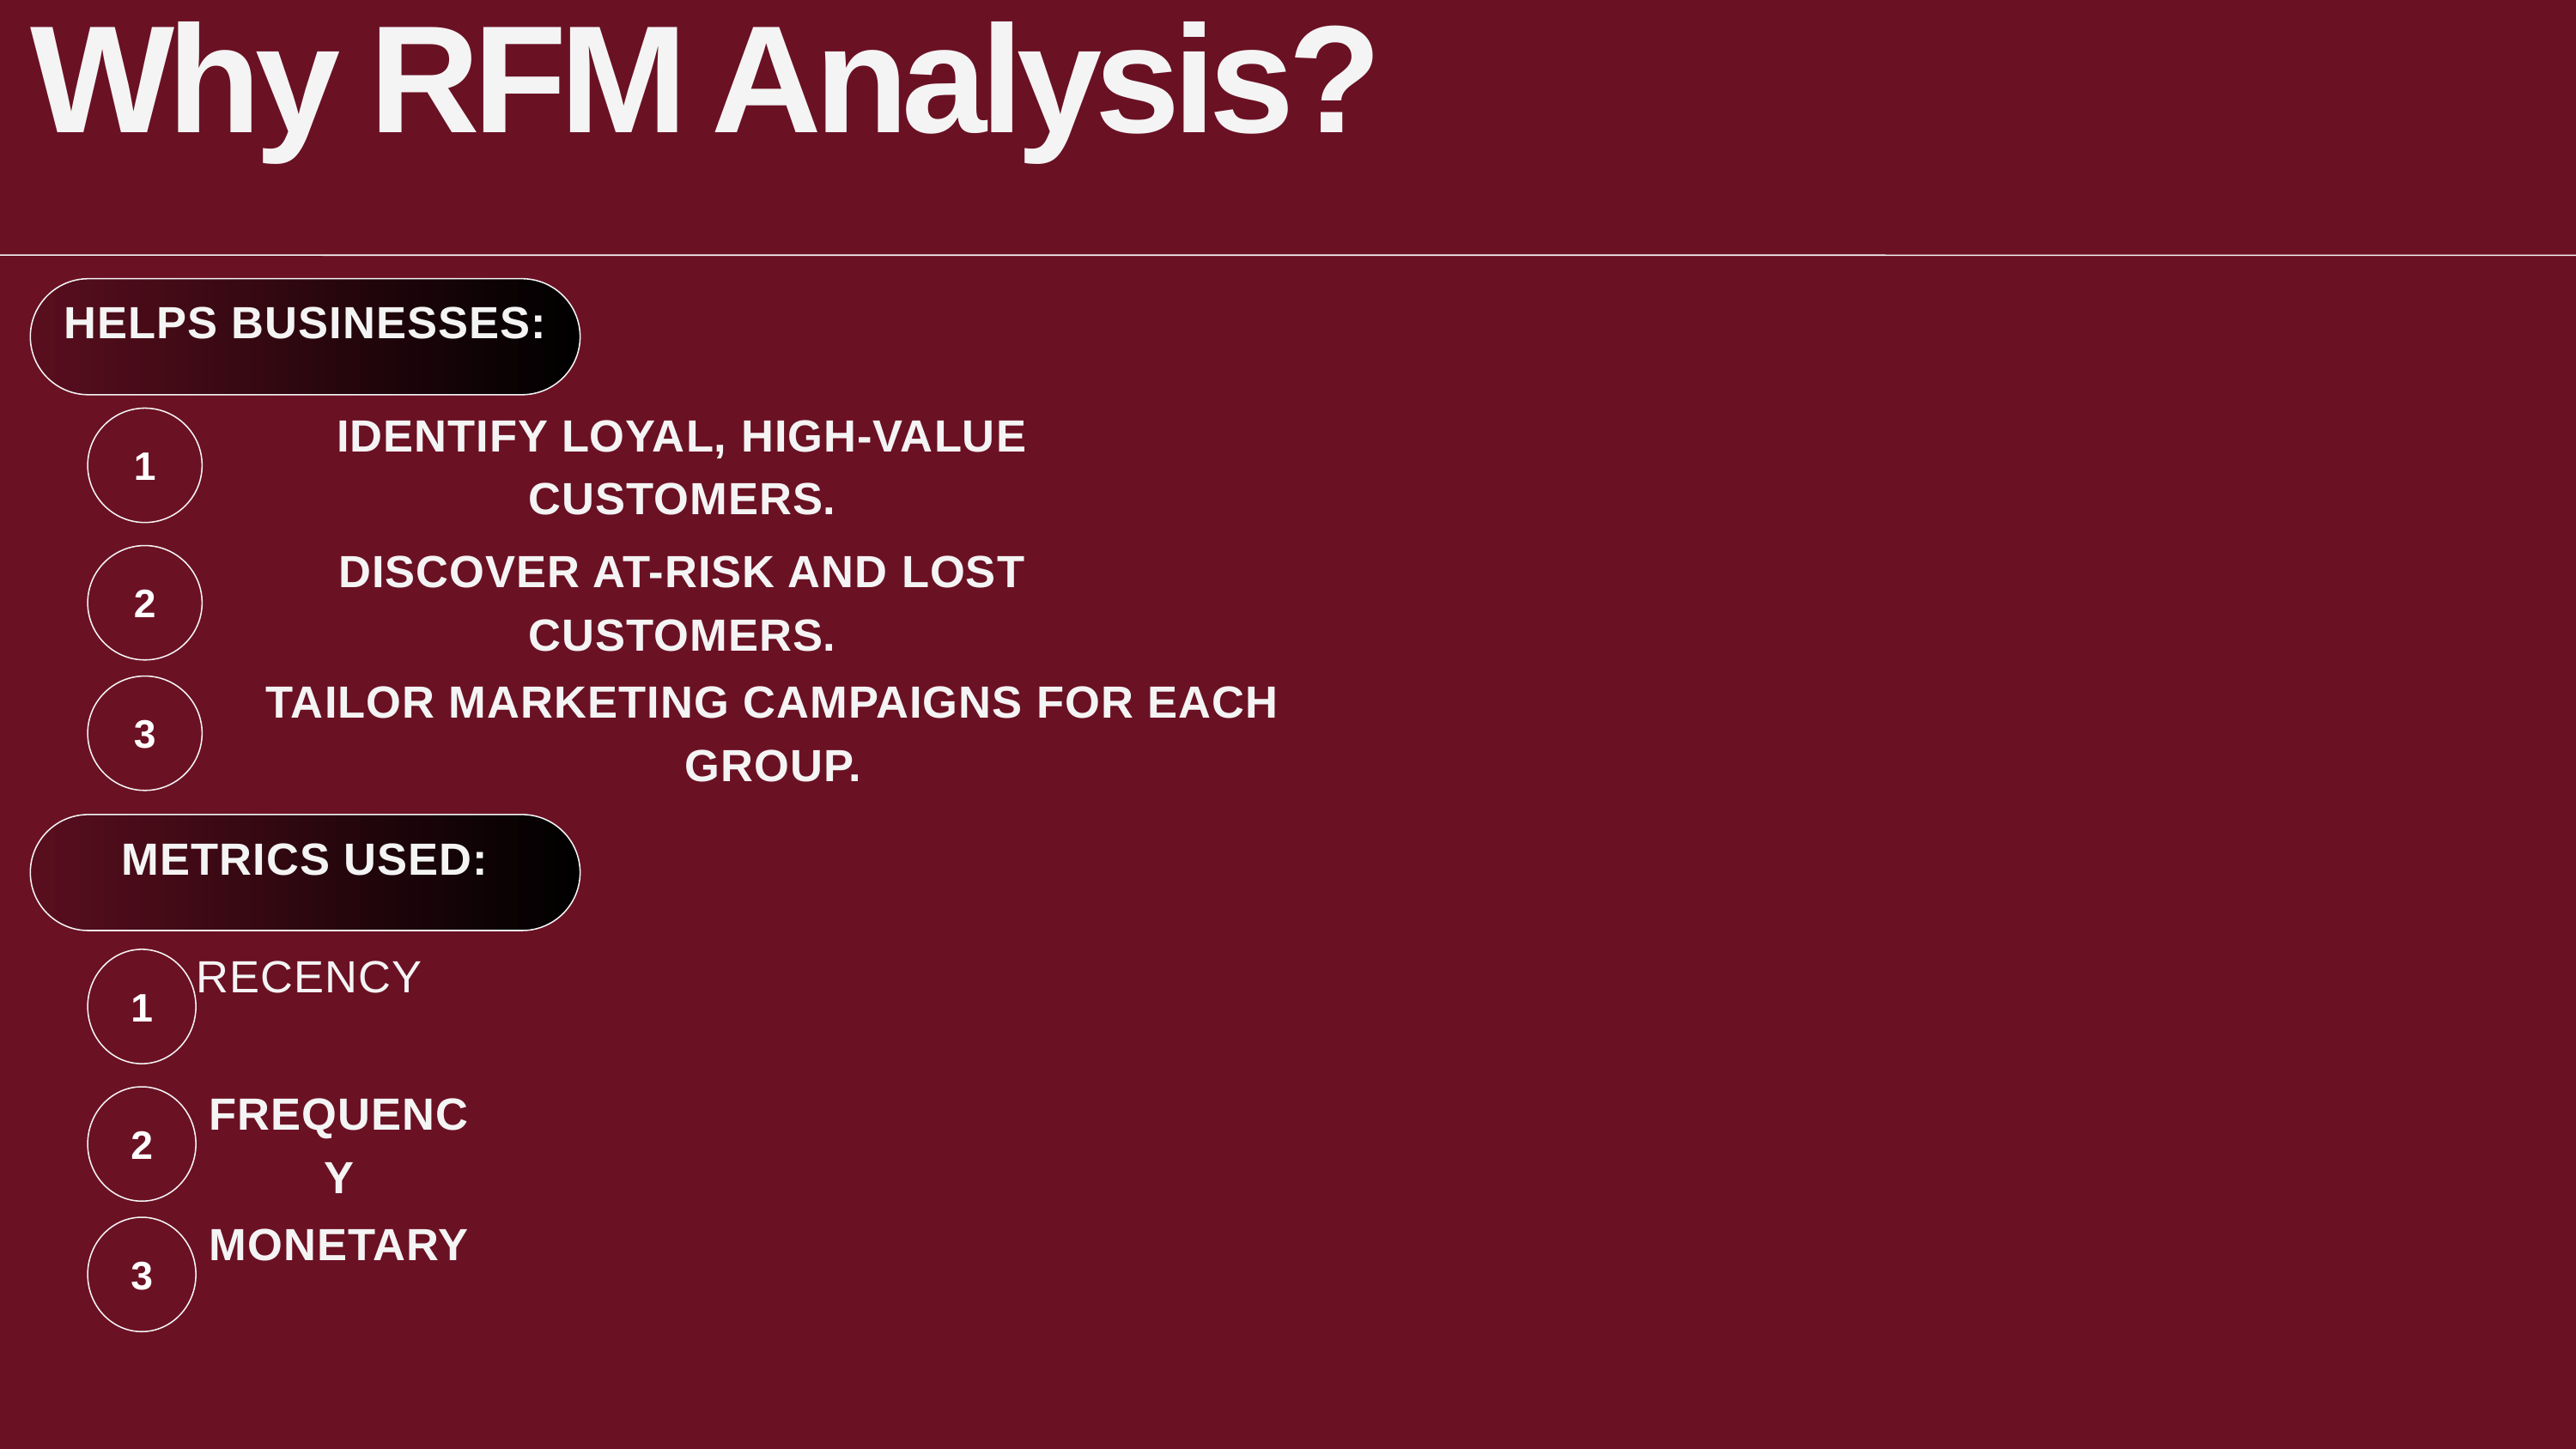

Why RFM Analysis?

HELPS BUSINESSES:
IDENTIFY LOYAL, HIGH-VALUE CUSTOMERS.

1
DISCOVER AT-RISK AND LOST CUSTOMERS.

2
TAILOR MARKETING CAMPAIGNS FOR EACH GROUP.

3

METRICS USED:
RECENCY

1
FREQUENCY

2
MONETARY

3